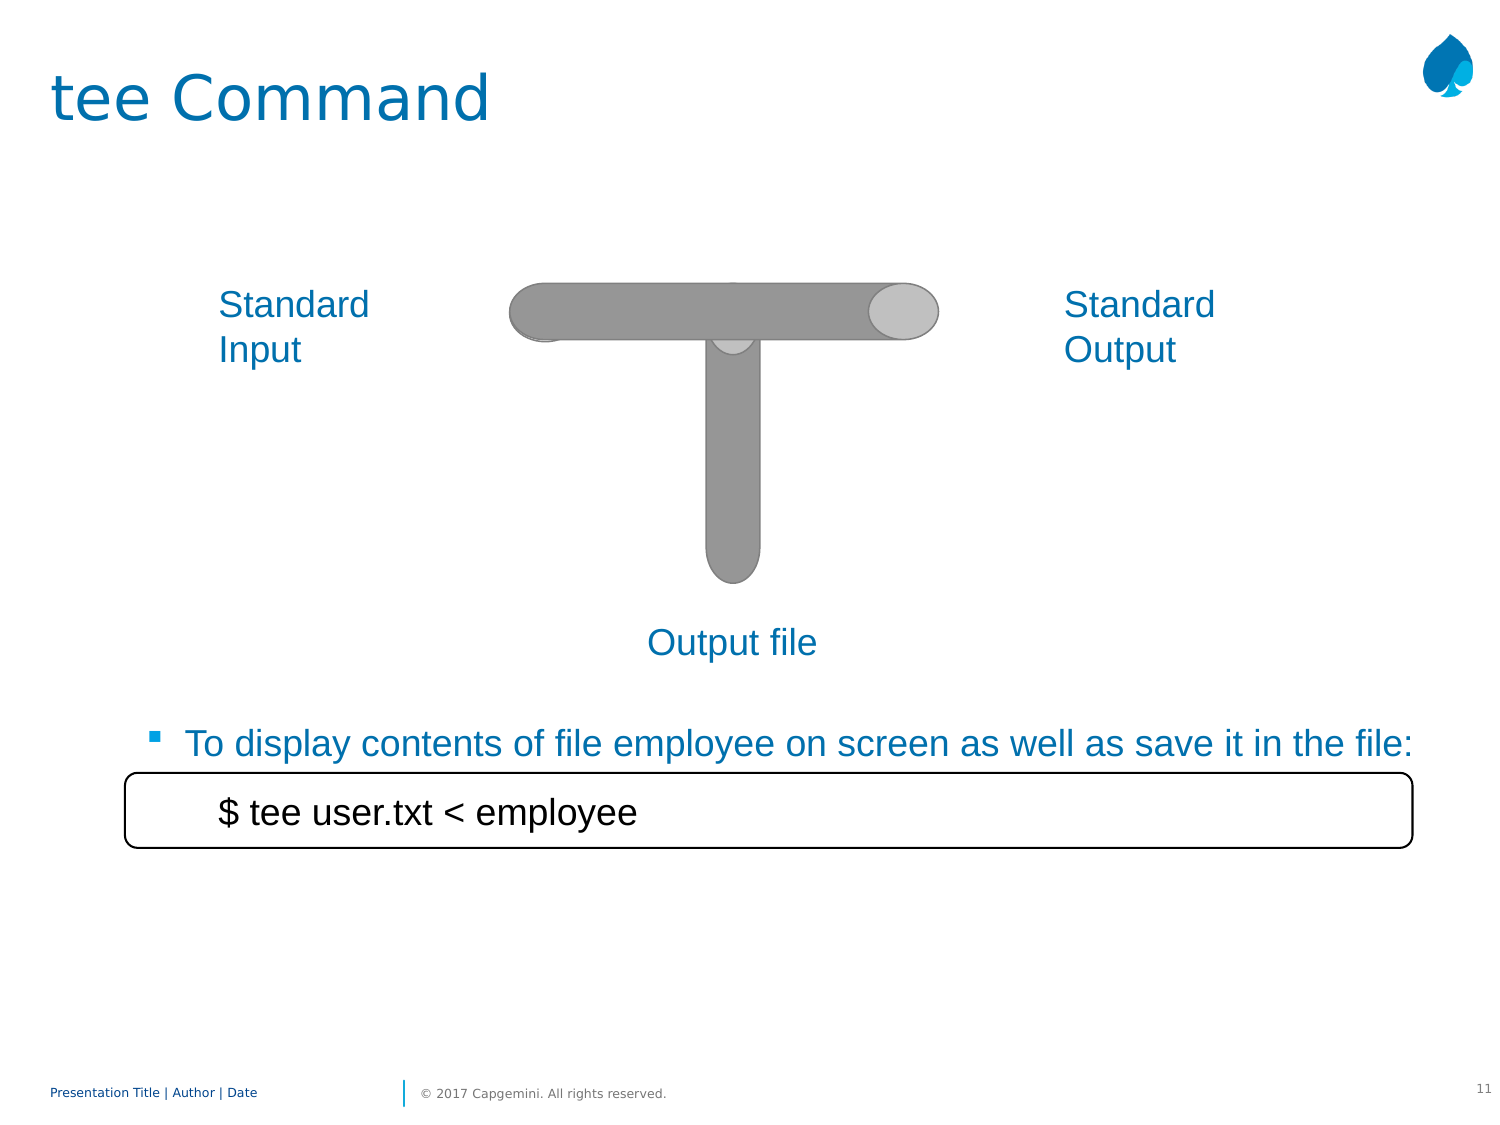

# tee Command

Standard Input
Standard Output

Output file
To display contents of file employee on screen as well as save it in the file:

$ tee user.txt < employee